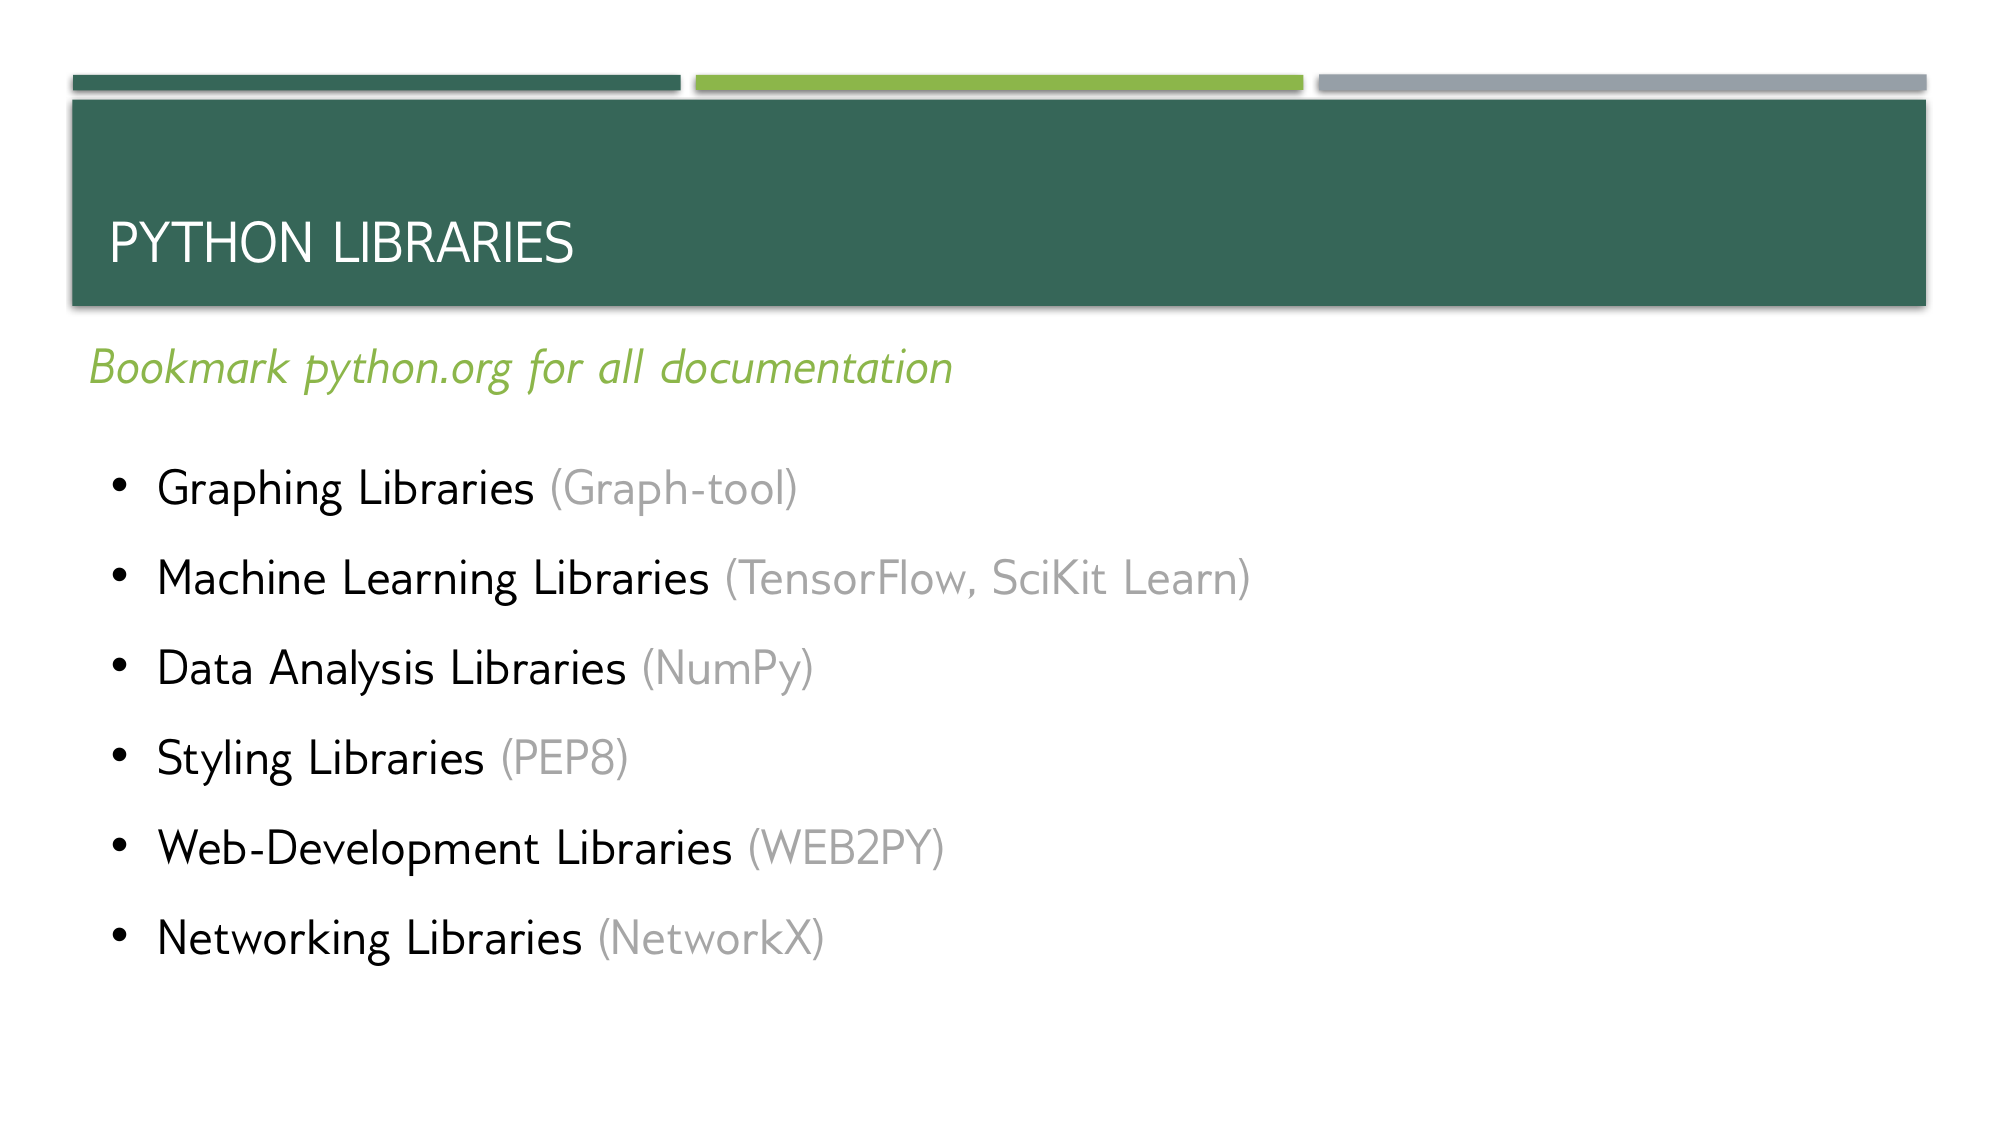

# Python libraries
Bookmark python.org for all documentation
Graphing Libraries (Graph-tool)
Machine Learning Libraries (TensorFlow, SciKit Learn)
Data Analysis Libraries (NumPy)
Styling Libraries (PEP8)
Web-Development Libraries (WEB2PY)
Networking Libraries (NetworkX)